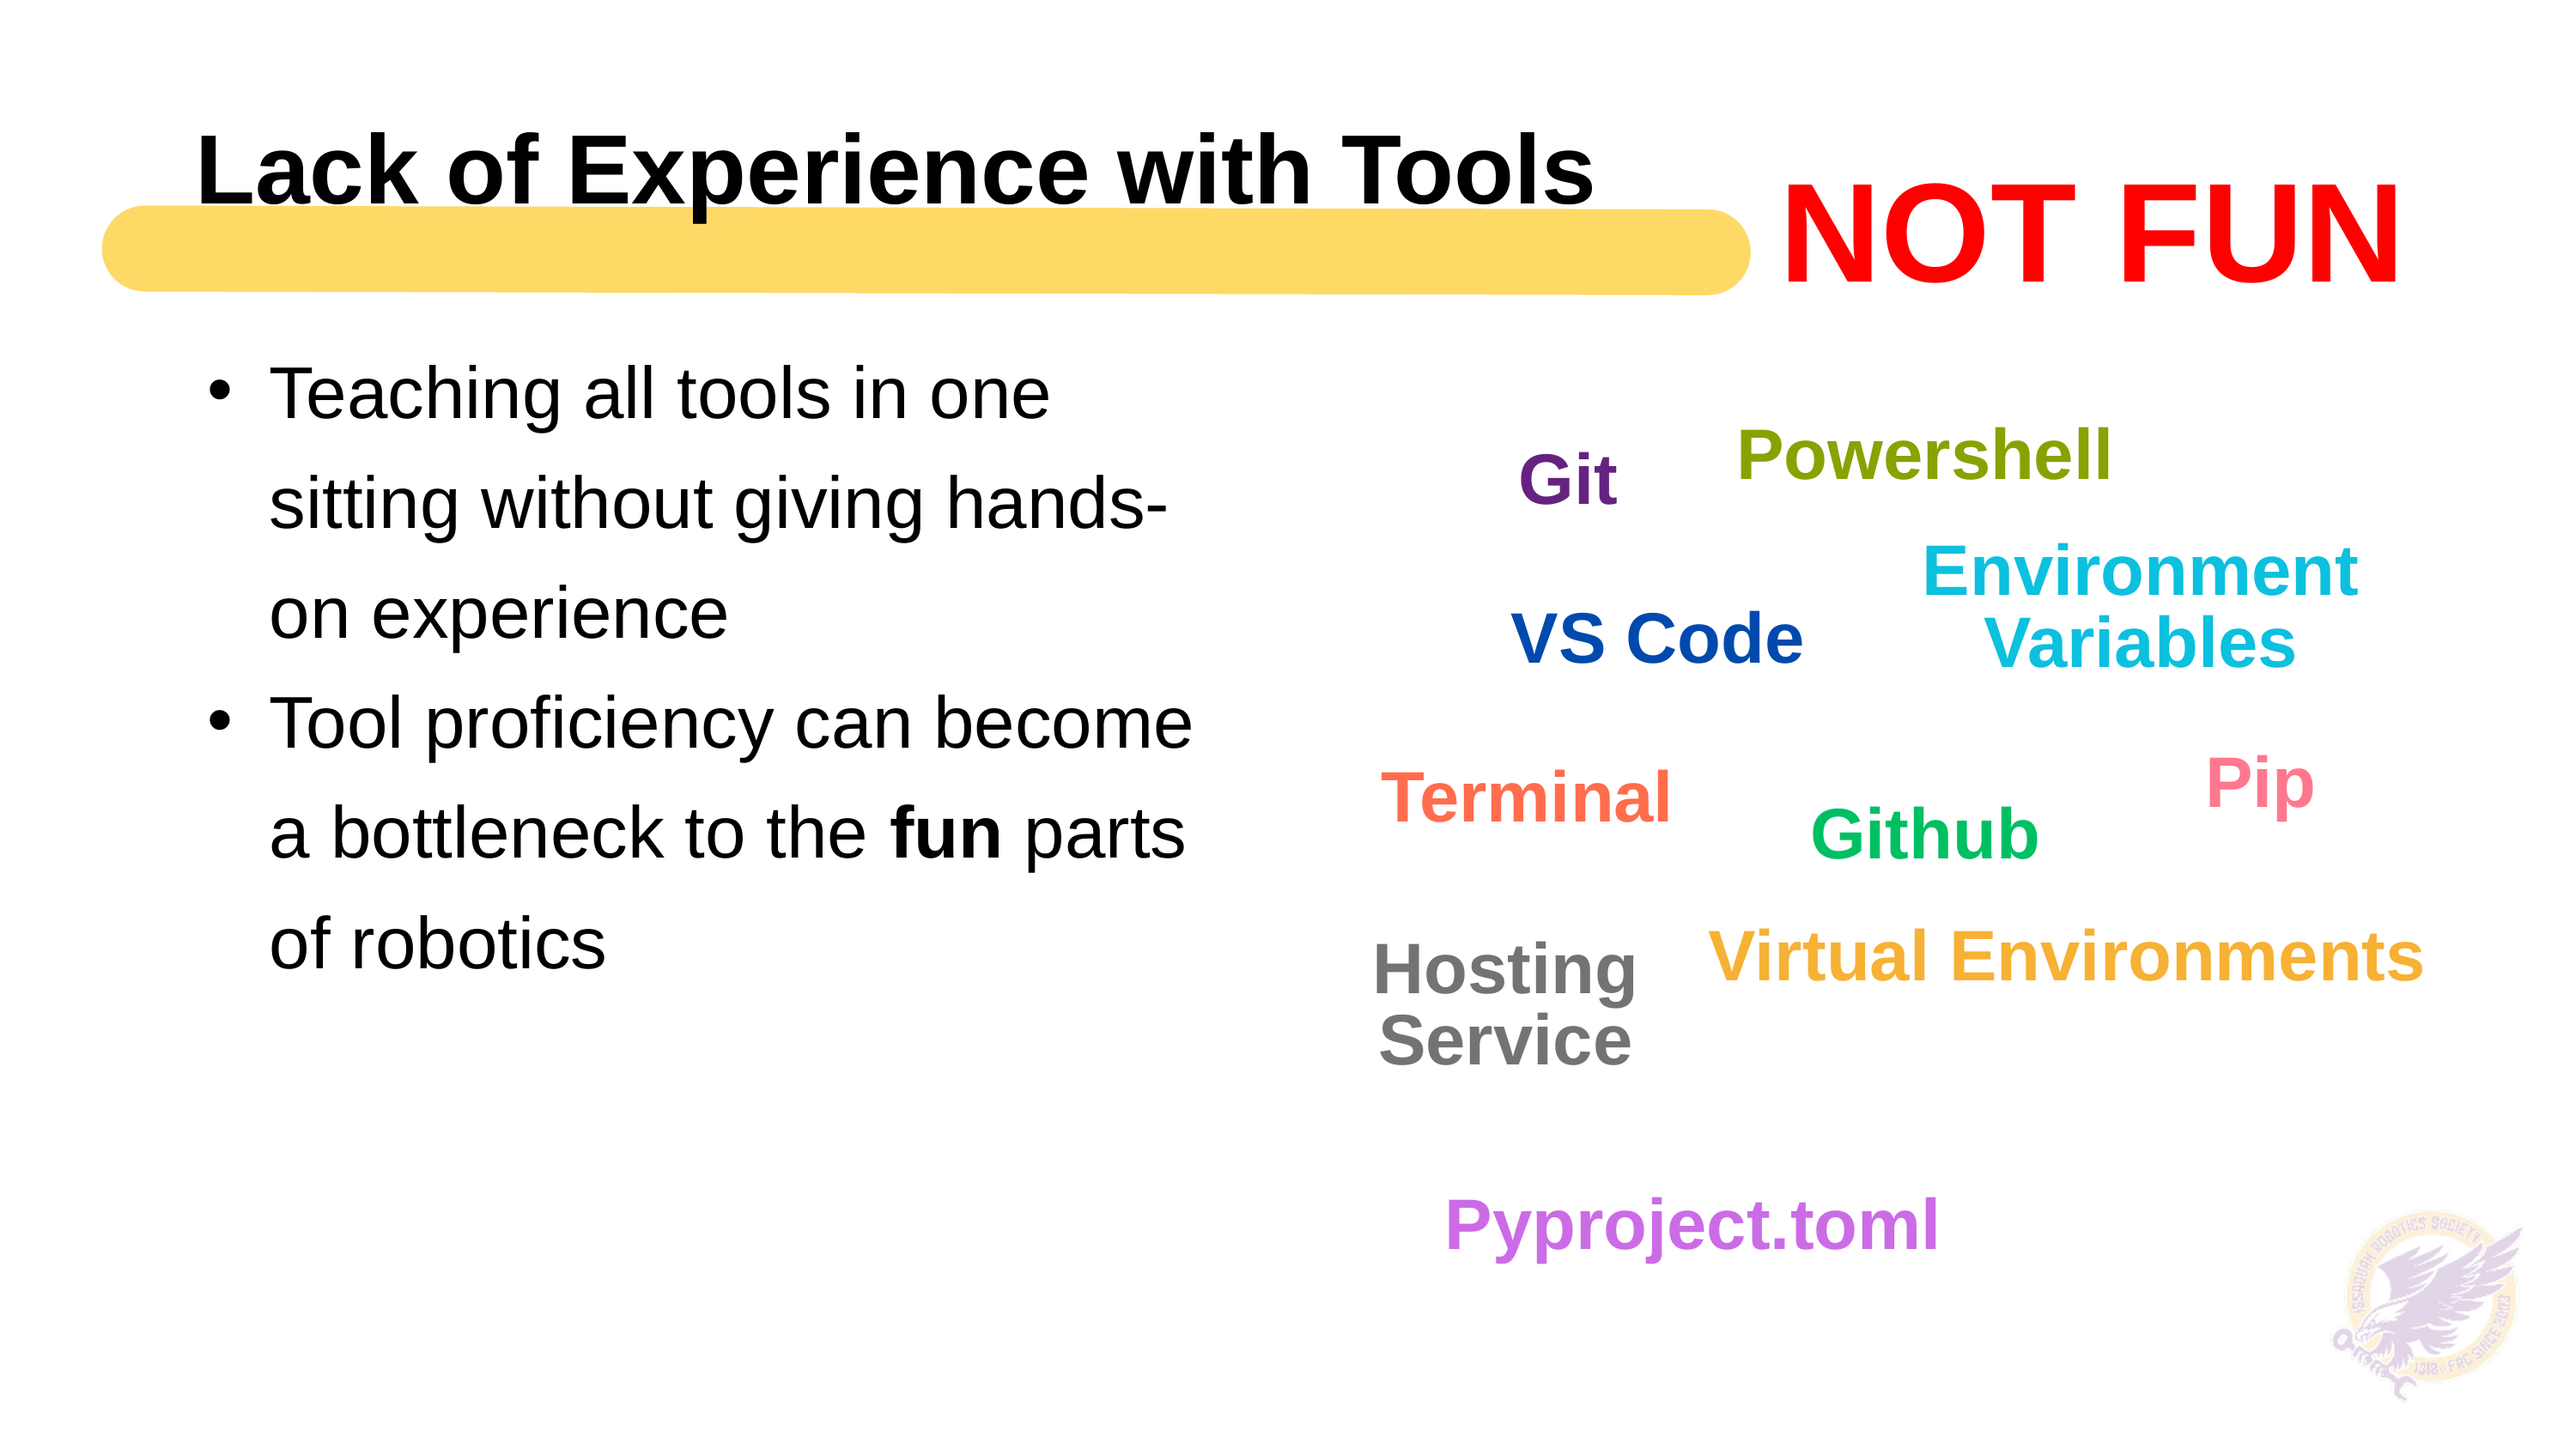

Lack of Experience with Tools
NOT FUN

Teaching all tools in one sitting without giving hands-on experience
Tool proficiency can become a bottleneck to the fun parts of robotics

Powershell
Git
Environment Variables
VS Code
Terminal
Pip
Github
Virtual Environments
Hosting Service
Pyproject.toml